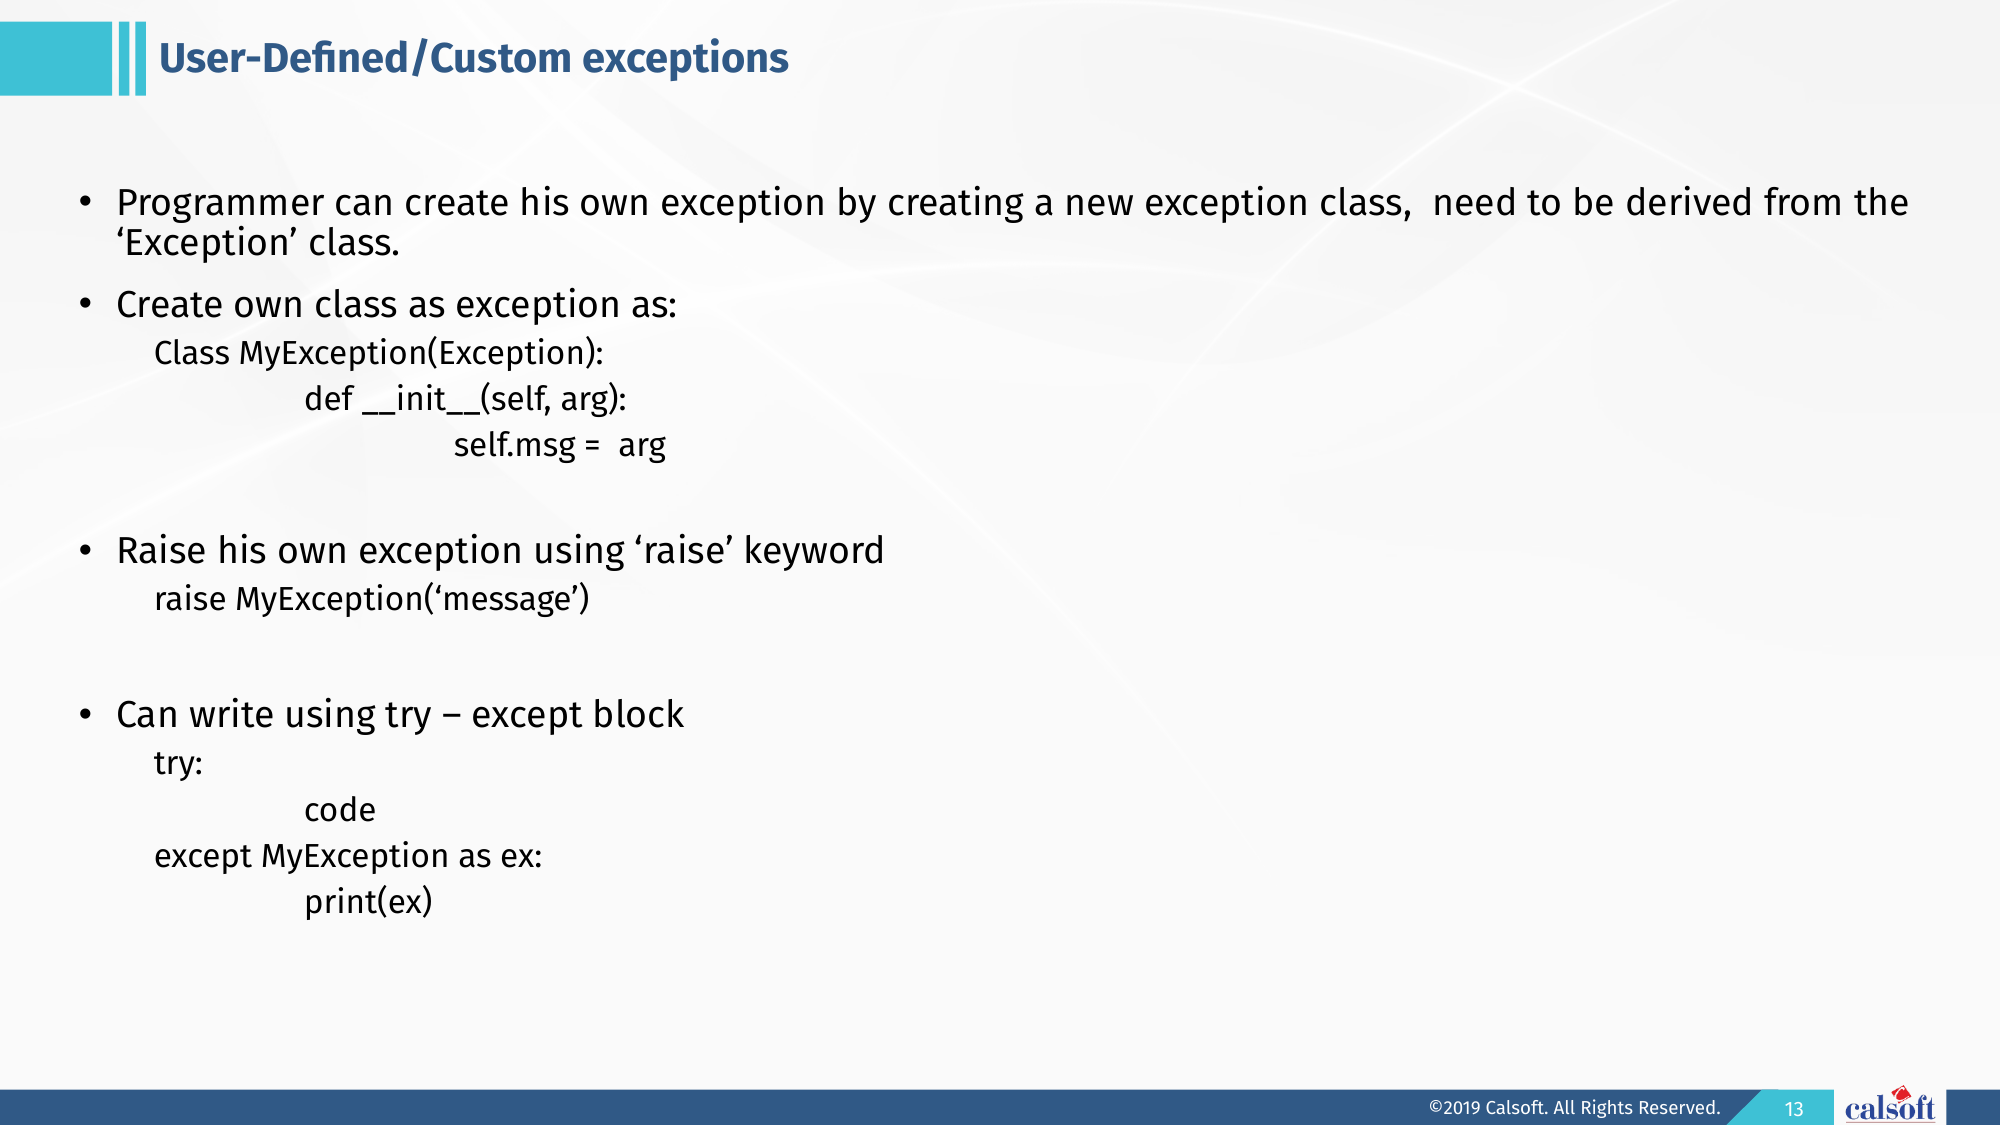

User-Defined/Custom exceptions
Programmer can create his own exception by creating a new exception class,  need to be derived from the ‘Exception’ class.
Create own class as exception as:
Class MyException(Exception):
	def __init__(self, arg):
		self.msg =  arg

Raise his own exception using ‘raise’ keyword
raise MyException(‘message’)

Can write using try – except block
try:
	code
except MyException as ex:
	print(ex)
13